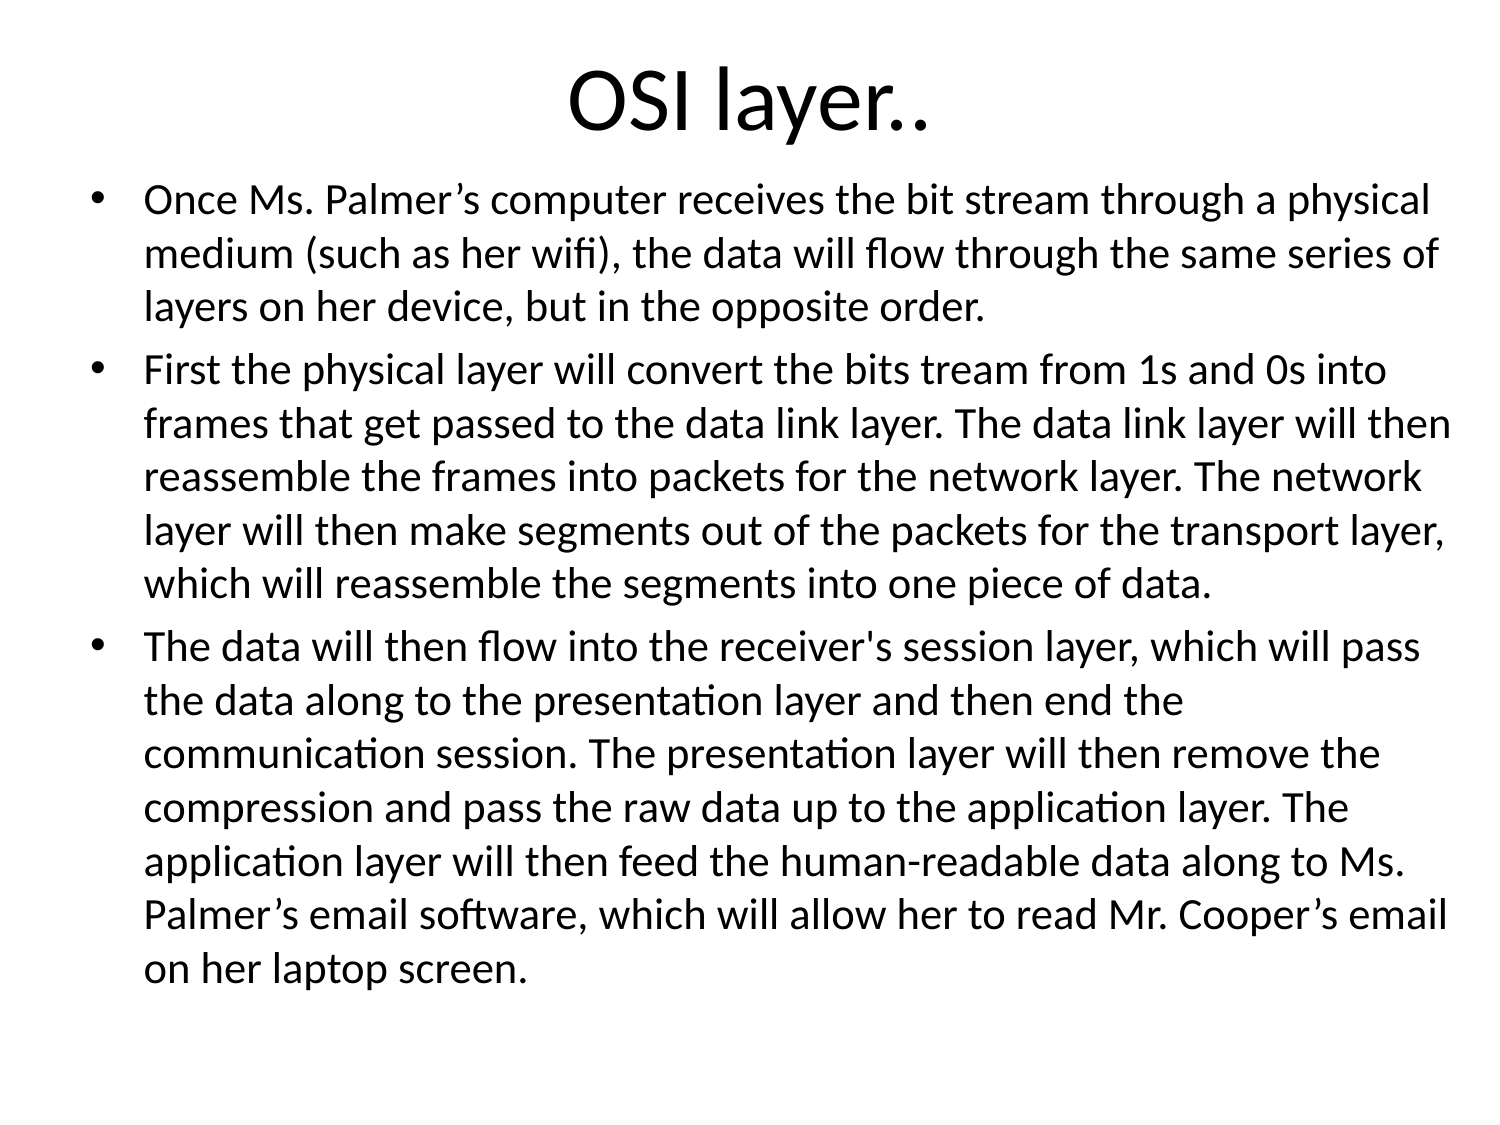

# OSI layer..
Once Ms. Palmer’s computer receives the bit stream through a physical medium (such as her wifi), the data will flow through the same series of layers on her device, but in the opposite order.
First the physical layer will convert the bits tream from 1s and 0s into frames that get passed to the data link layer. The data link layer will then reassemble the frames into packets for the network layer. The network layer will then make segments out of the packets for the transport layer, which will reassemble the segments into one piece of data.
The data will then flow into the receiver's session layer, which will pass the data along to the presentation layer and then end the communication session. The presentation layer will then remove the compression and pass the raw data up to the application layer. The application layer will then feed the human-readable data along to Ms. Palmer’s email software, which will allow her to read Mr. Cooper’s email on her laptop screen.